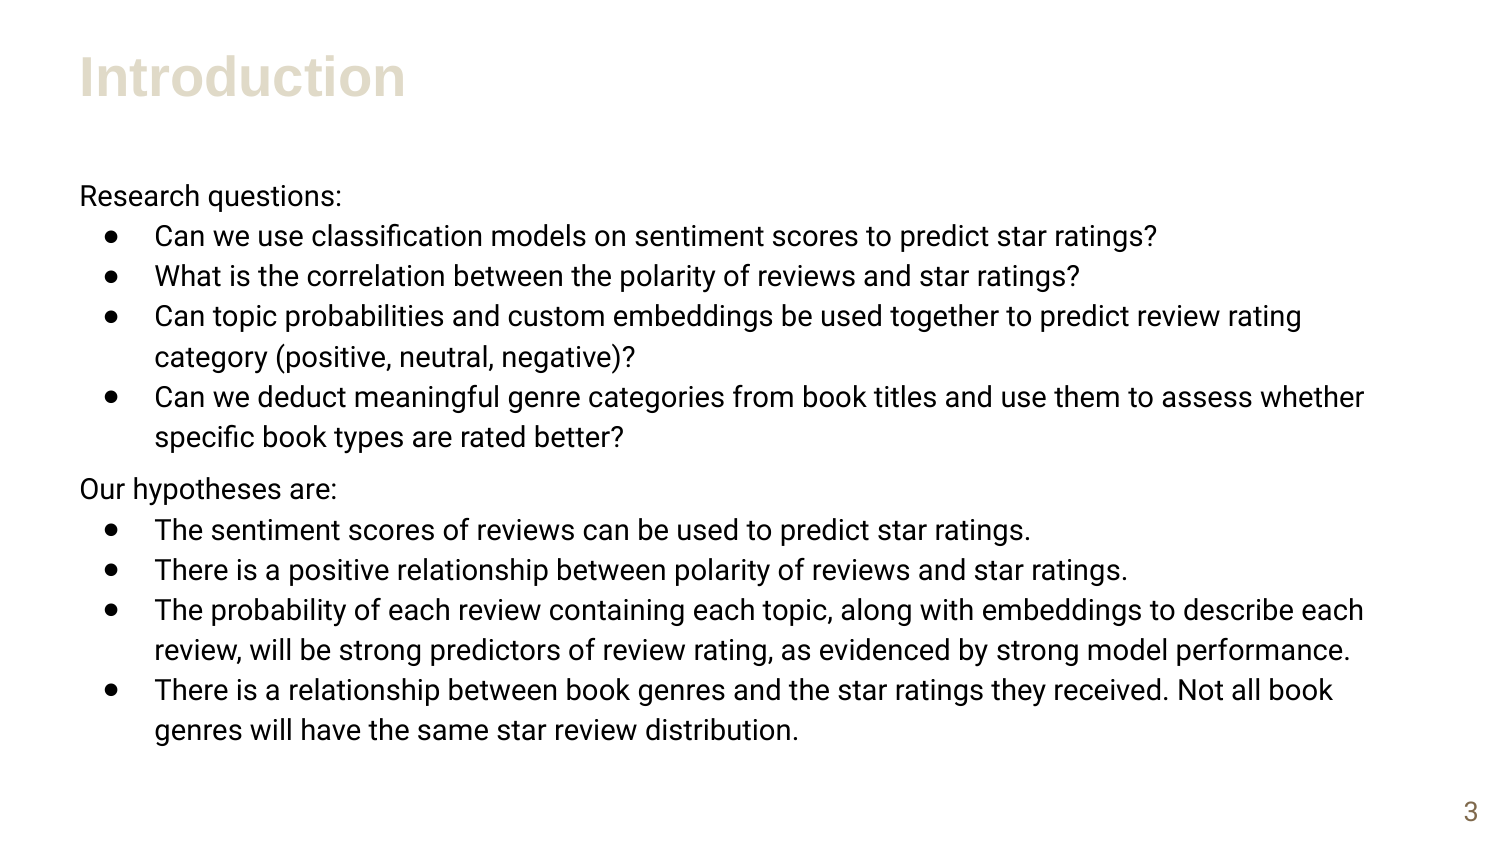

Introduction

Research questions:
Can we use classification models on sentiment scores to predict star ratings?
What is the correlation between the polarity of reviews and star ratings?
Can topic probabilities and custom embeddings be used together to predict review rating category (positive, neutral, negative)?
Can we deduct meaningful genre categories from book titles and use them to assess whether specific book types are rated better?
Our hypotheses are:
The sentiment scores of reviews can be used to predict star ratings.
There is a positive relationship between polarity of reviews and star ratings.
The probability of each review containing each topic, along with embeddings to describe each review, will be strong predictors of review rating, as evidenced by strong model performance.
There is a relationship between book genres and the star ratings they received. Not all book genres will have the same star review distribution.

3